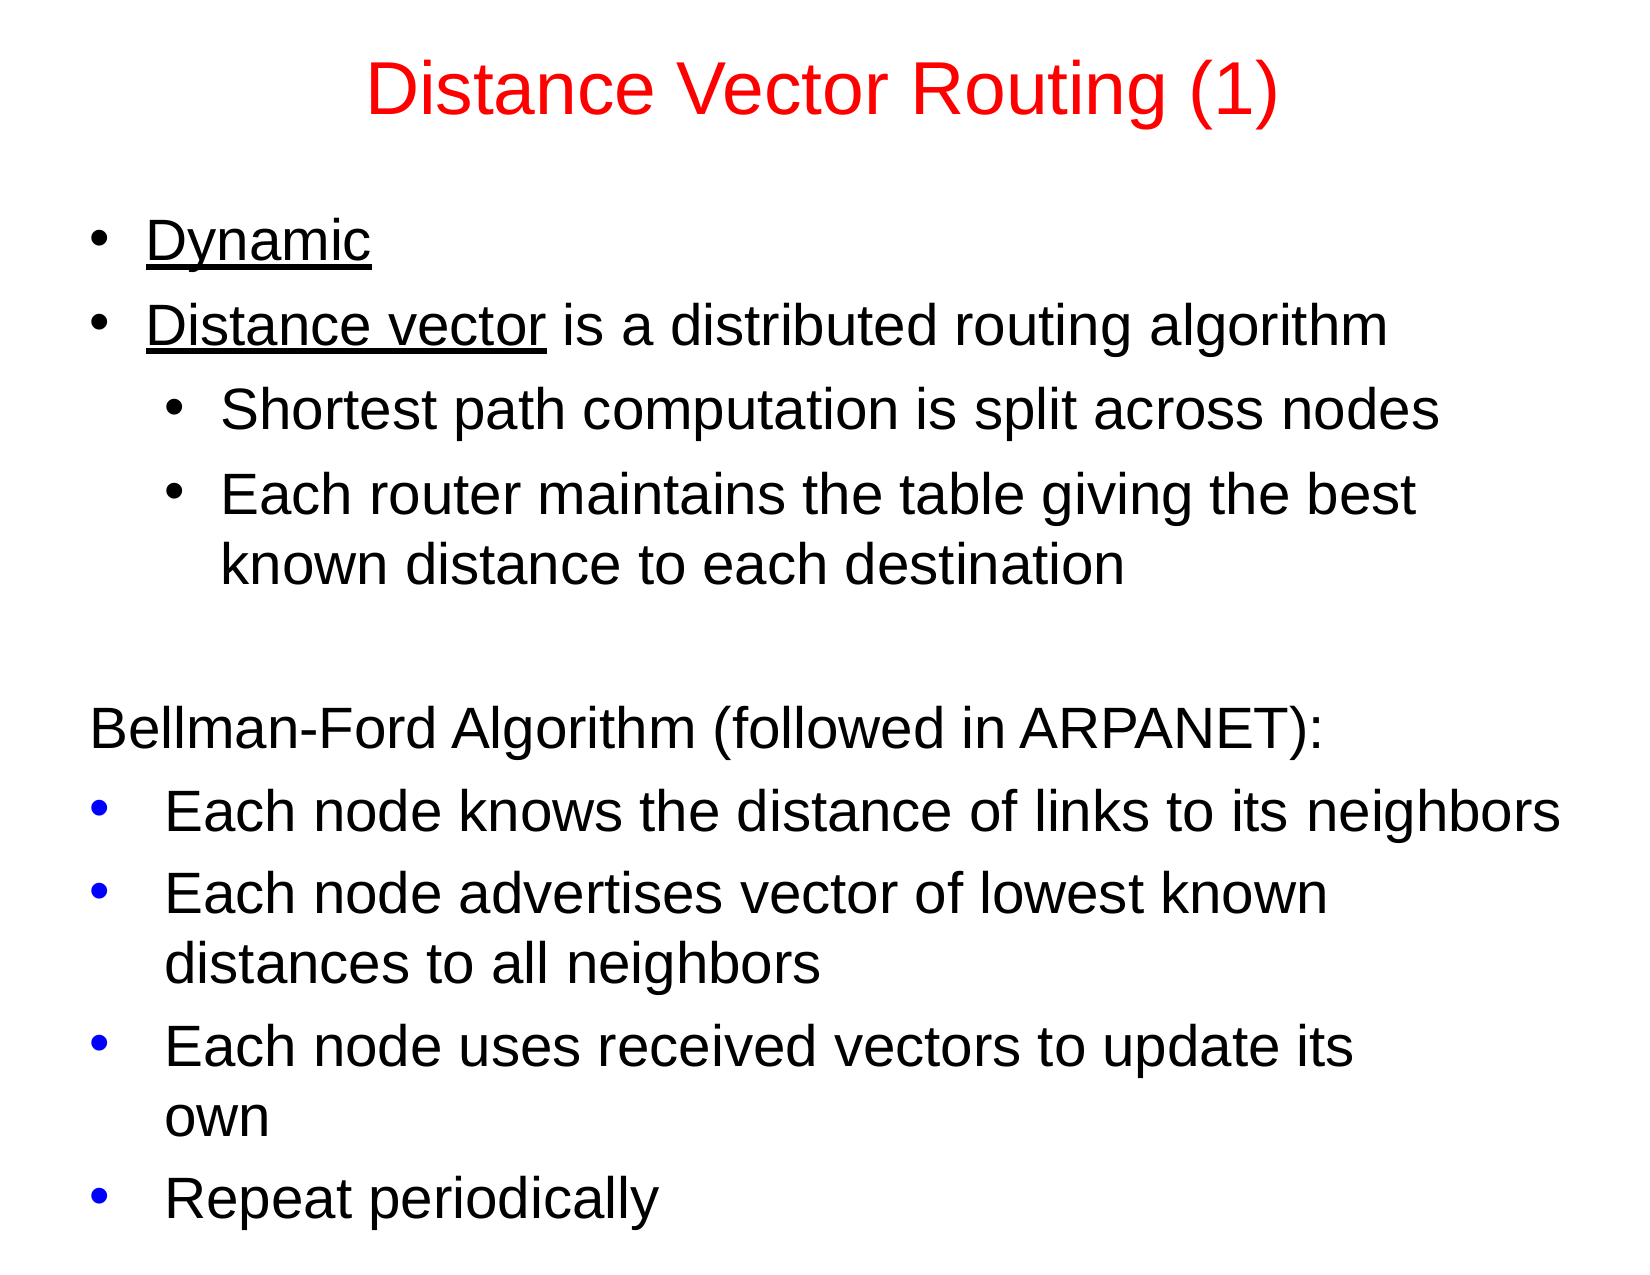

# Distance Vector Routing (1)
Dynamic
Distance vector is a distributed routing algorithm
Shortest path computation is split across nodes
Each router maintains the table giving the best known distance to each destination

Bellman-Ford Algorithm (followed in ARPANET):
Each node knows the distance of links to its neighbors
Each node advertises vector of lowest known  distances to all neighbors
Each node uses received vectors to update its own
Repeat periodically